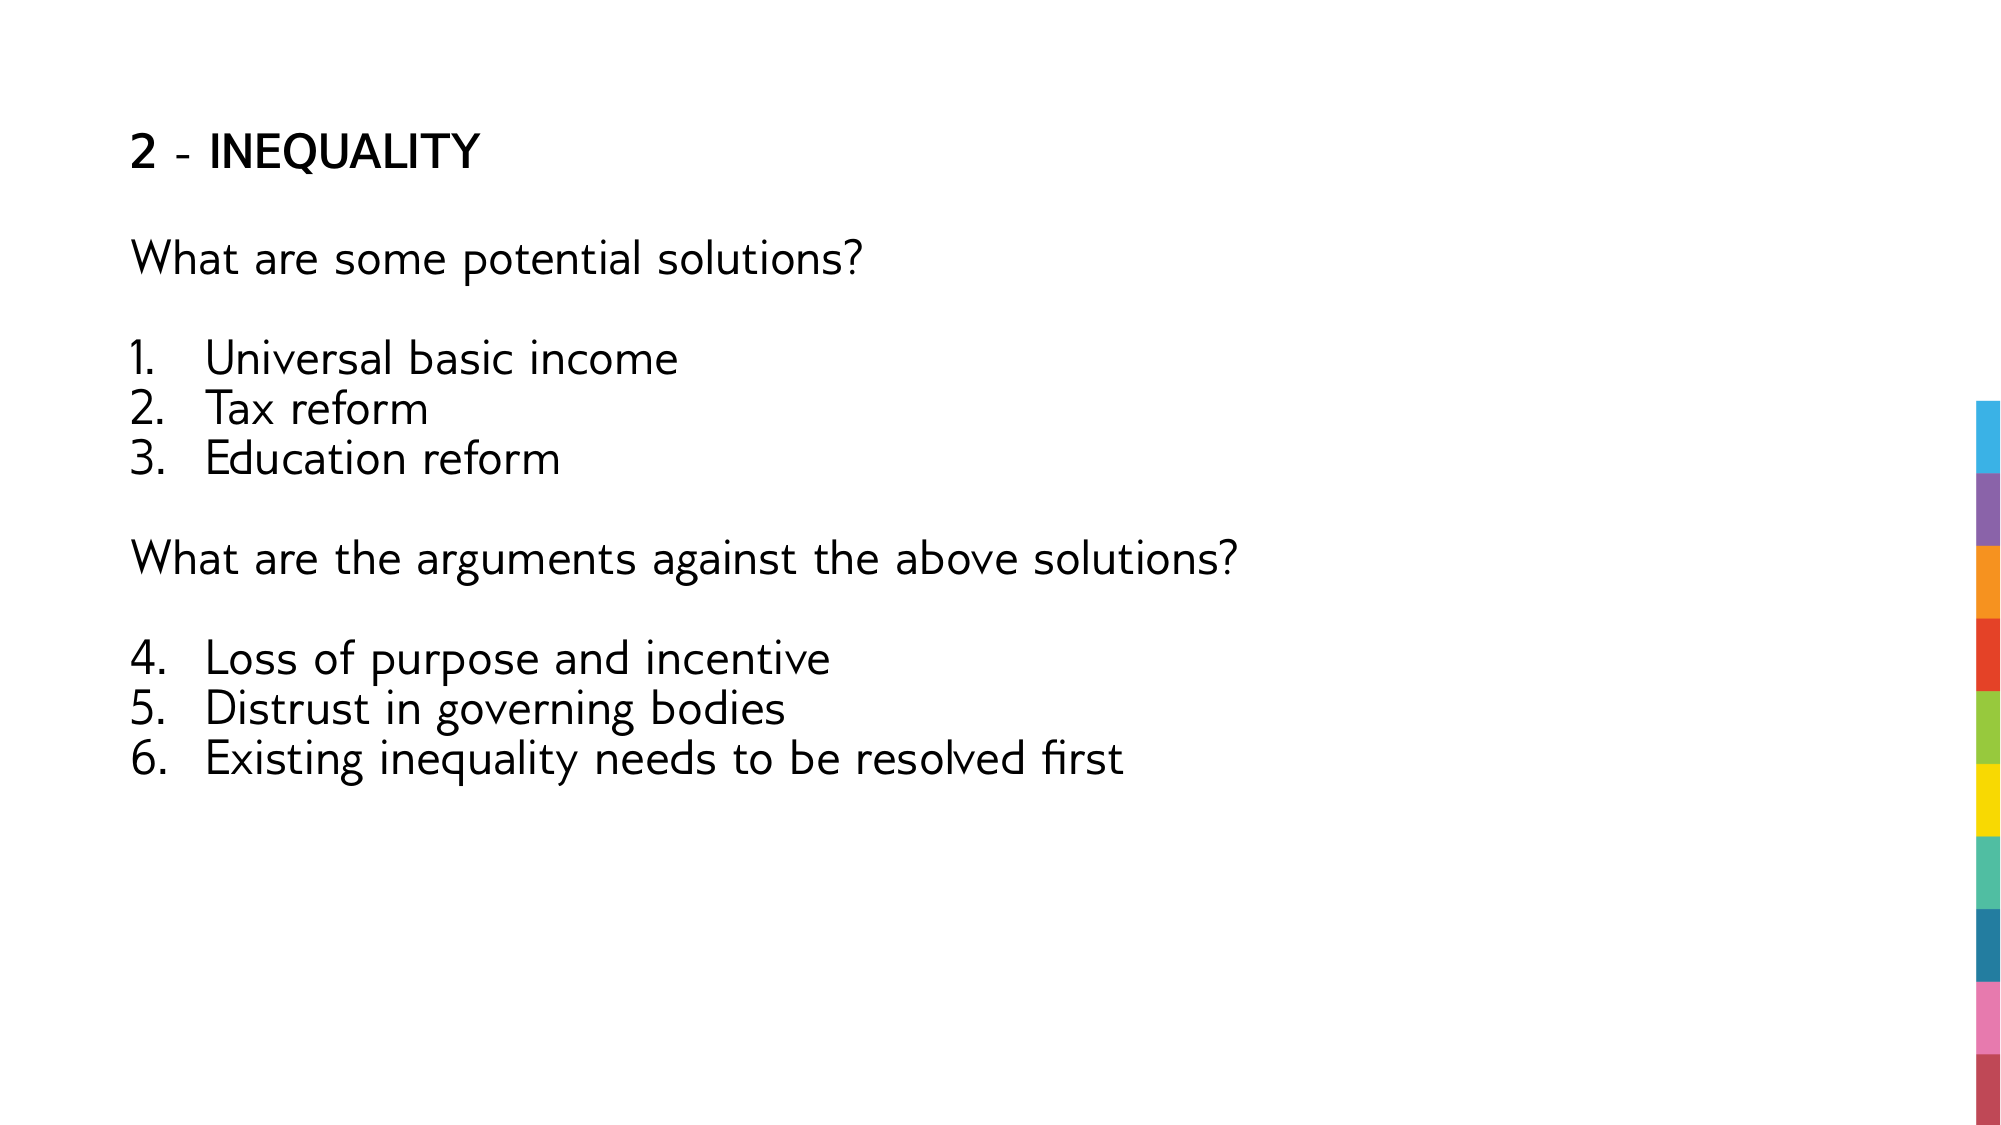

# 2 - INEQUALITY
What are some potential solutions?

Universal basic income
Tax reform
Education reform

What are the arguments against the above solutions?

Loss of purpose and incentive
Distrust in governing bodies
Existing inequality needs to be resolved first